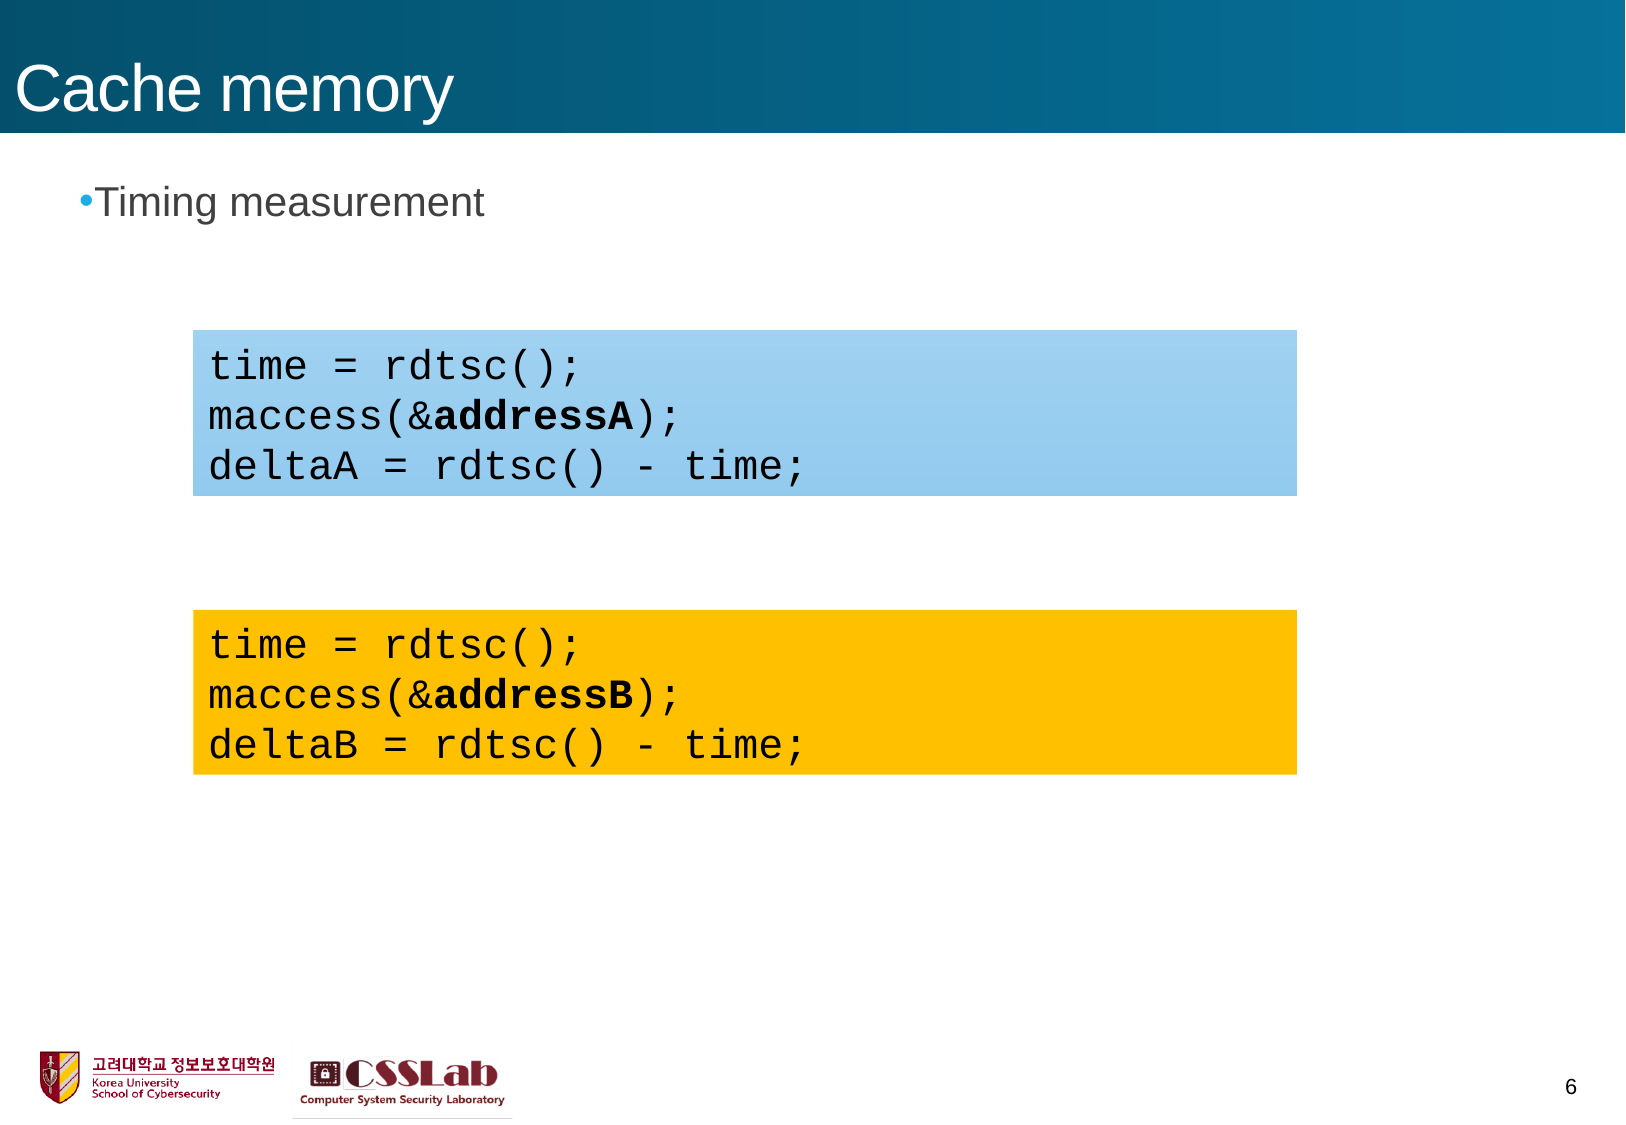

# Cache memory
Timing measurement
time = rdtsc();
maccess(&addressA);
deltaA = rdtsc() - time;
time = rdtsc();
maccess(&addressB);
deltaB = rdtsc() - time;
6